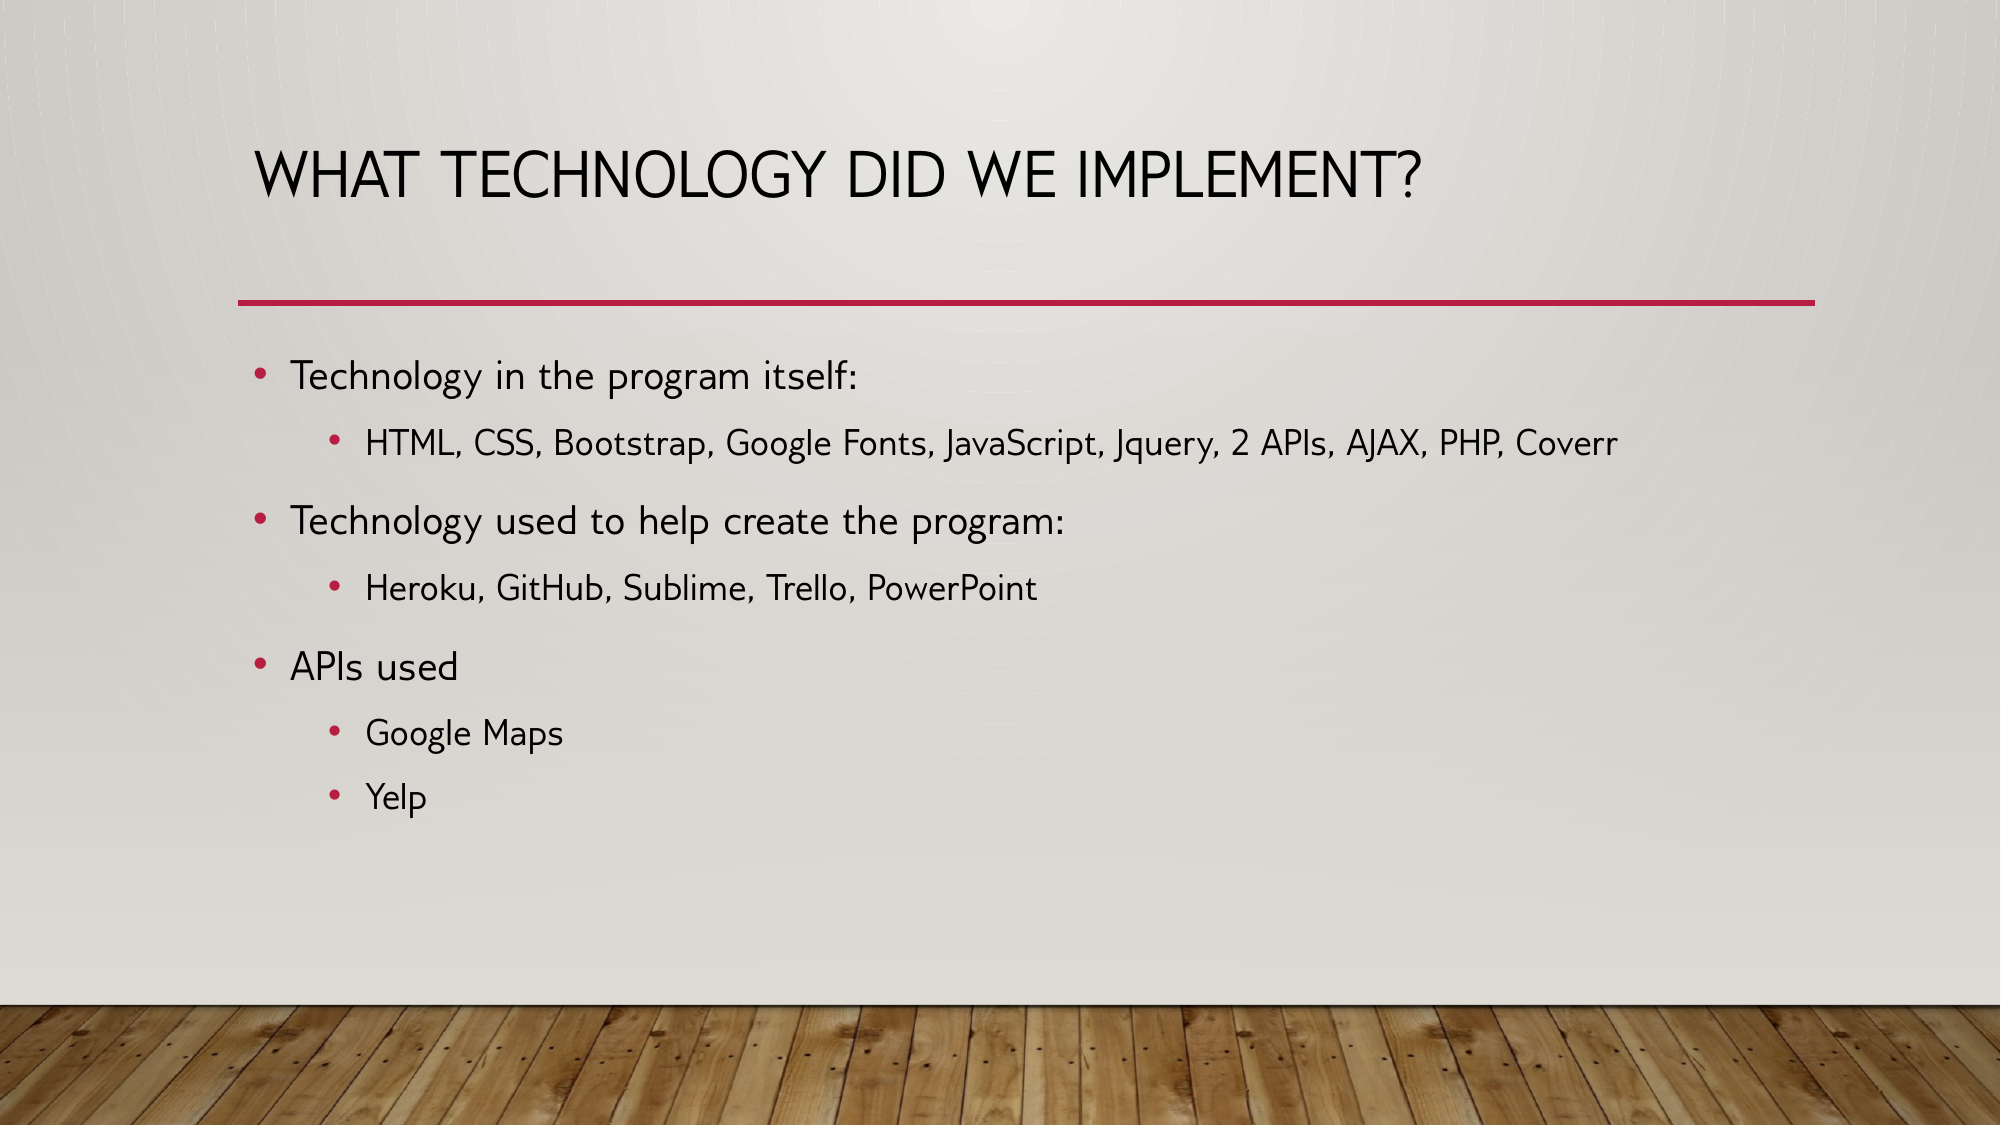

# What technology did we implement?
Technology in the program itself:
HTML, CSS, Bootstrap, Google Fonts, JavaScript, Jquery, 2 APIs, AJAX, PHP, Coverr
Technology used to help create the program:
Heroku, GitHub, Sublime, Trello, PowerPoint
APIs used
Google Maps
Yelp